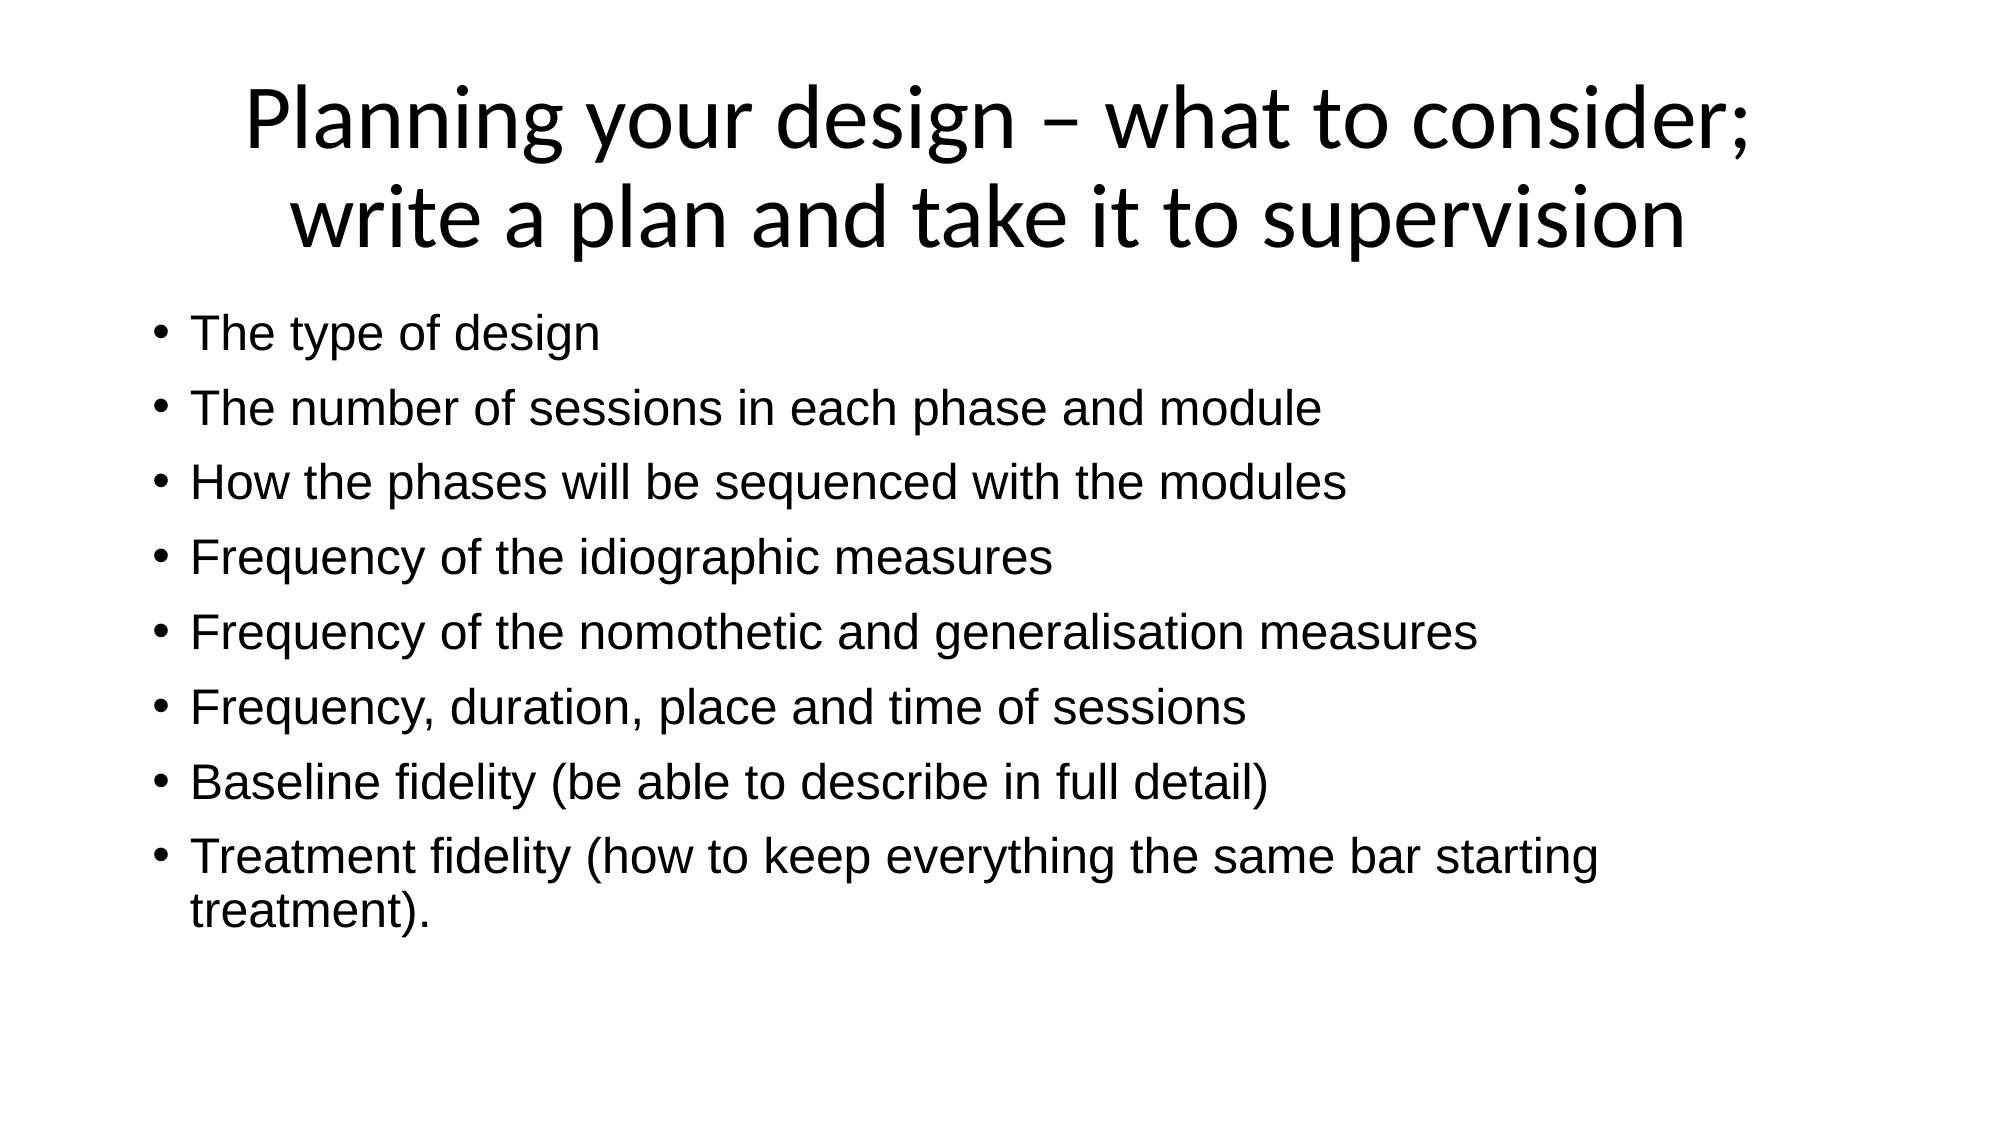

# Planning your design – what to consider; write a plan and take it to supervision
The type of design
The number of sessions in each phase and module
How the phases will be sequenced with the modules
Frequency of the idiographic measures
Frequency of the nomothetic and generalisation measures
Frequency, duration, place and time of sessions
Baseline fidelity (be able to describe in full detail)
Treatment fidelity (how to keep everything the same bar starting treatment).